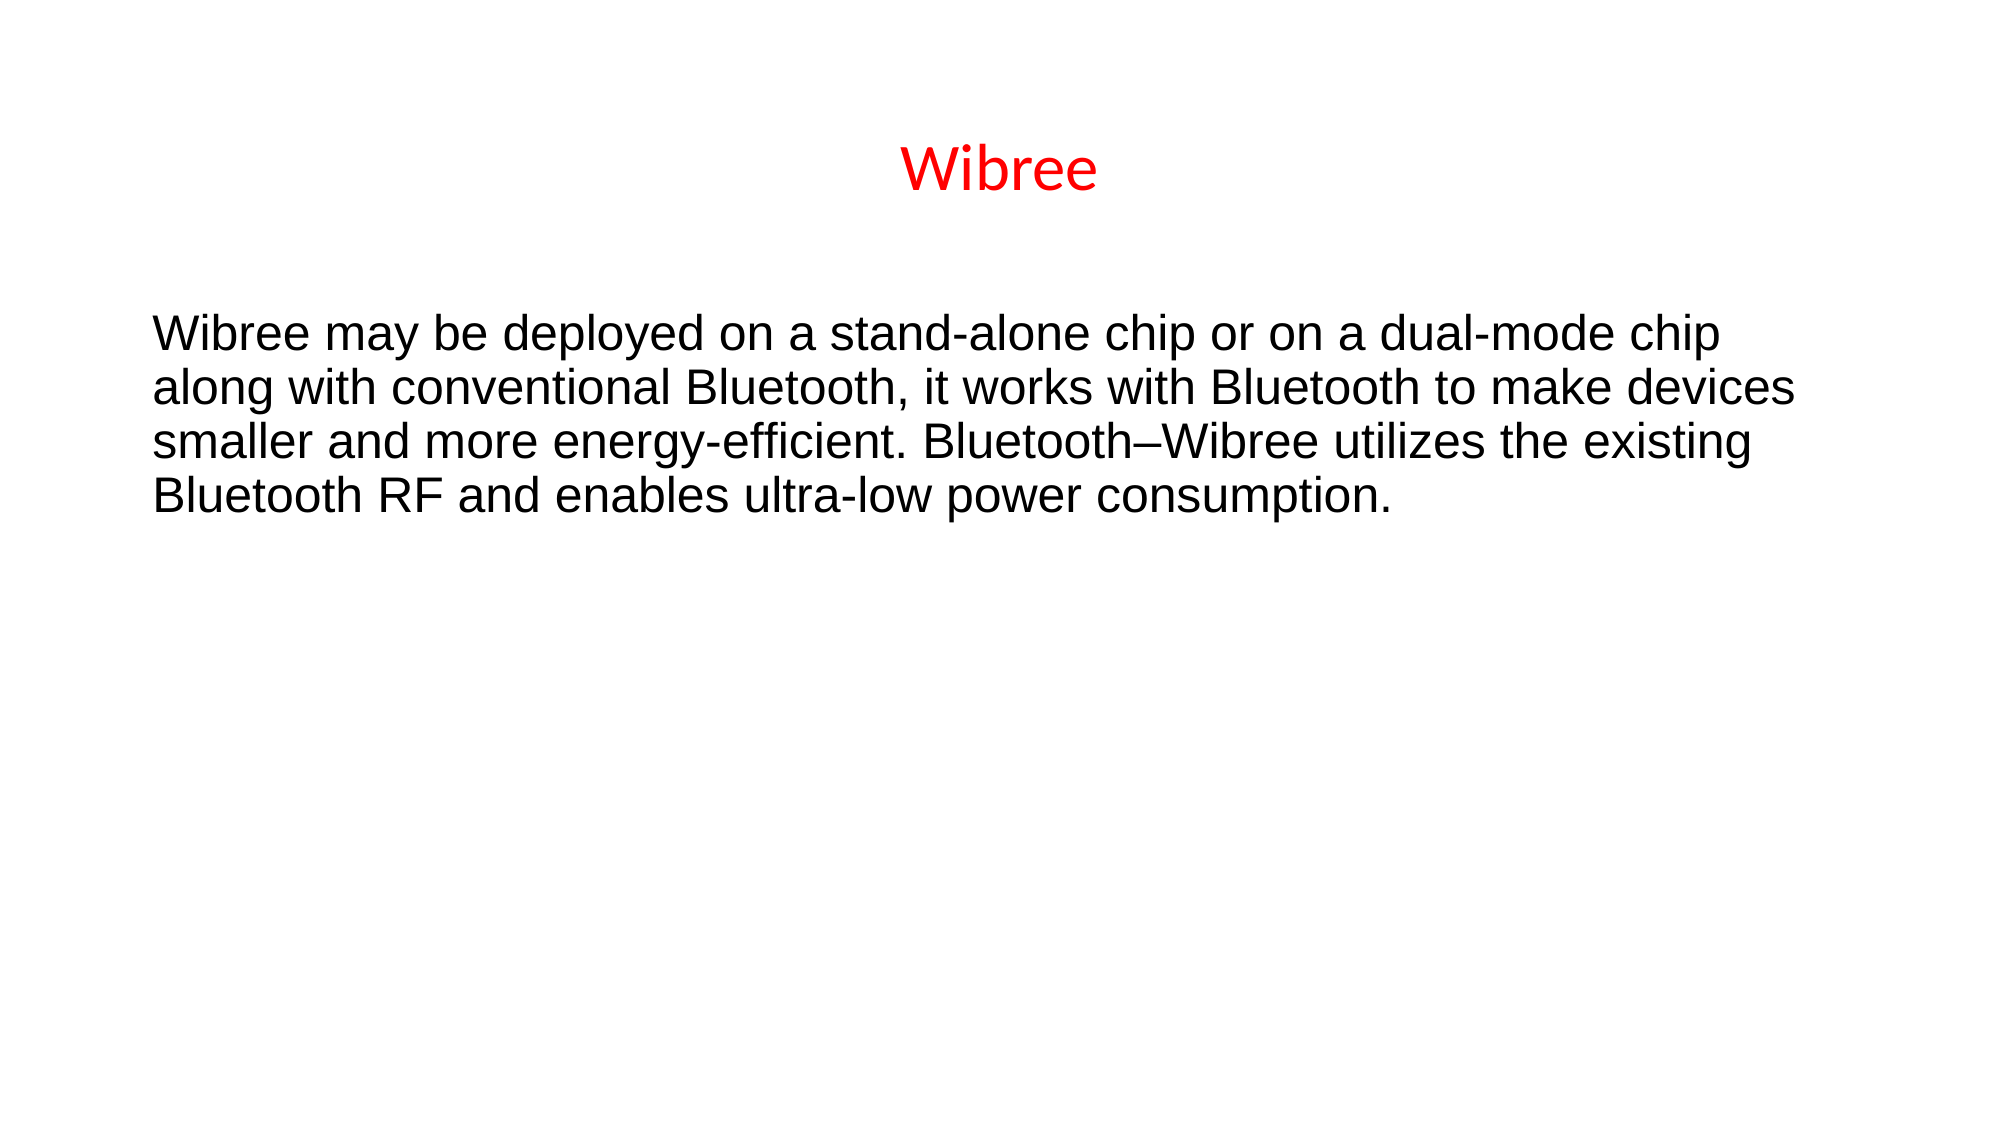

# Wibree
Wibree may be deployed on a stand-alone chip or on a dual-mode chip along with conventional Bluetooth, it works with Bluetooth to make devices smaller and more energy-efficient. Bluetooth–Wibree utilizes the existing Bluetooth RF and enables ultra-low power consumption.